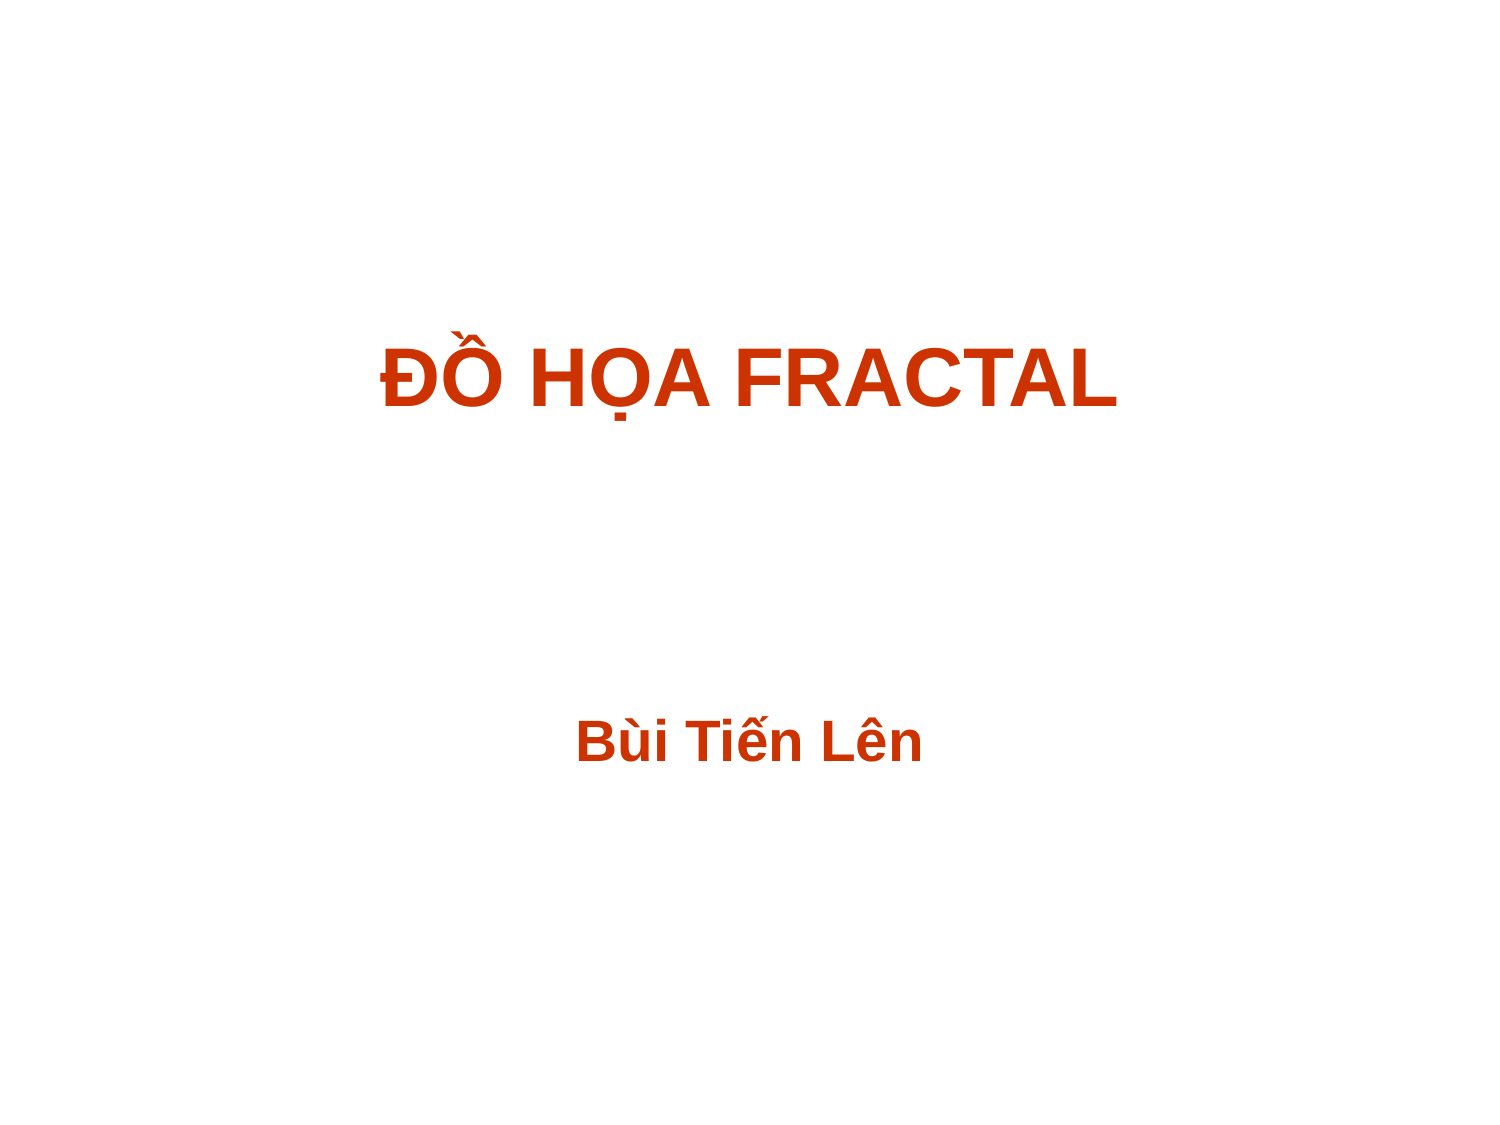

# ĐỒ HỌA FRACTAL
Bùi Tiến Lên